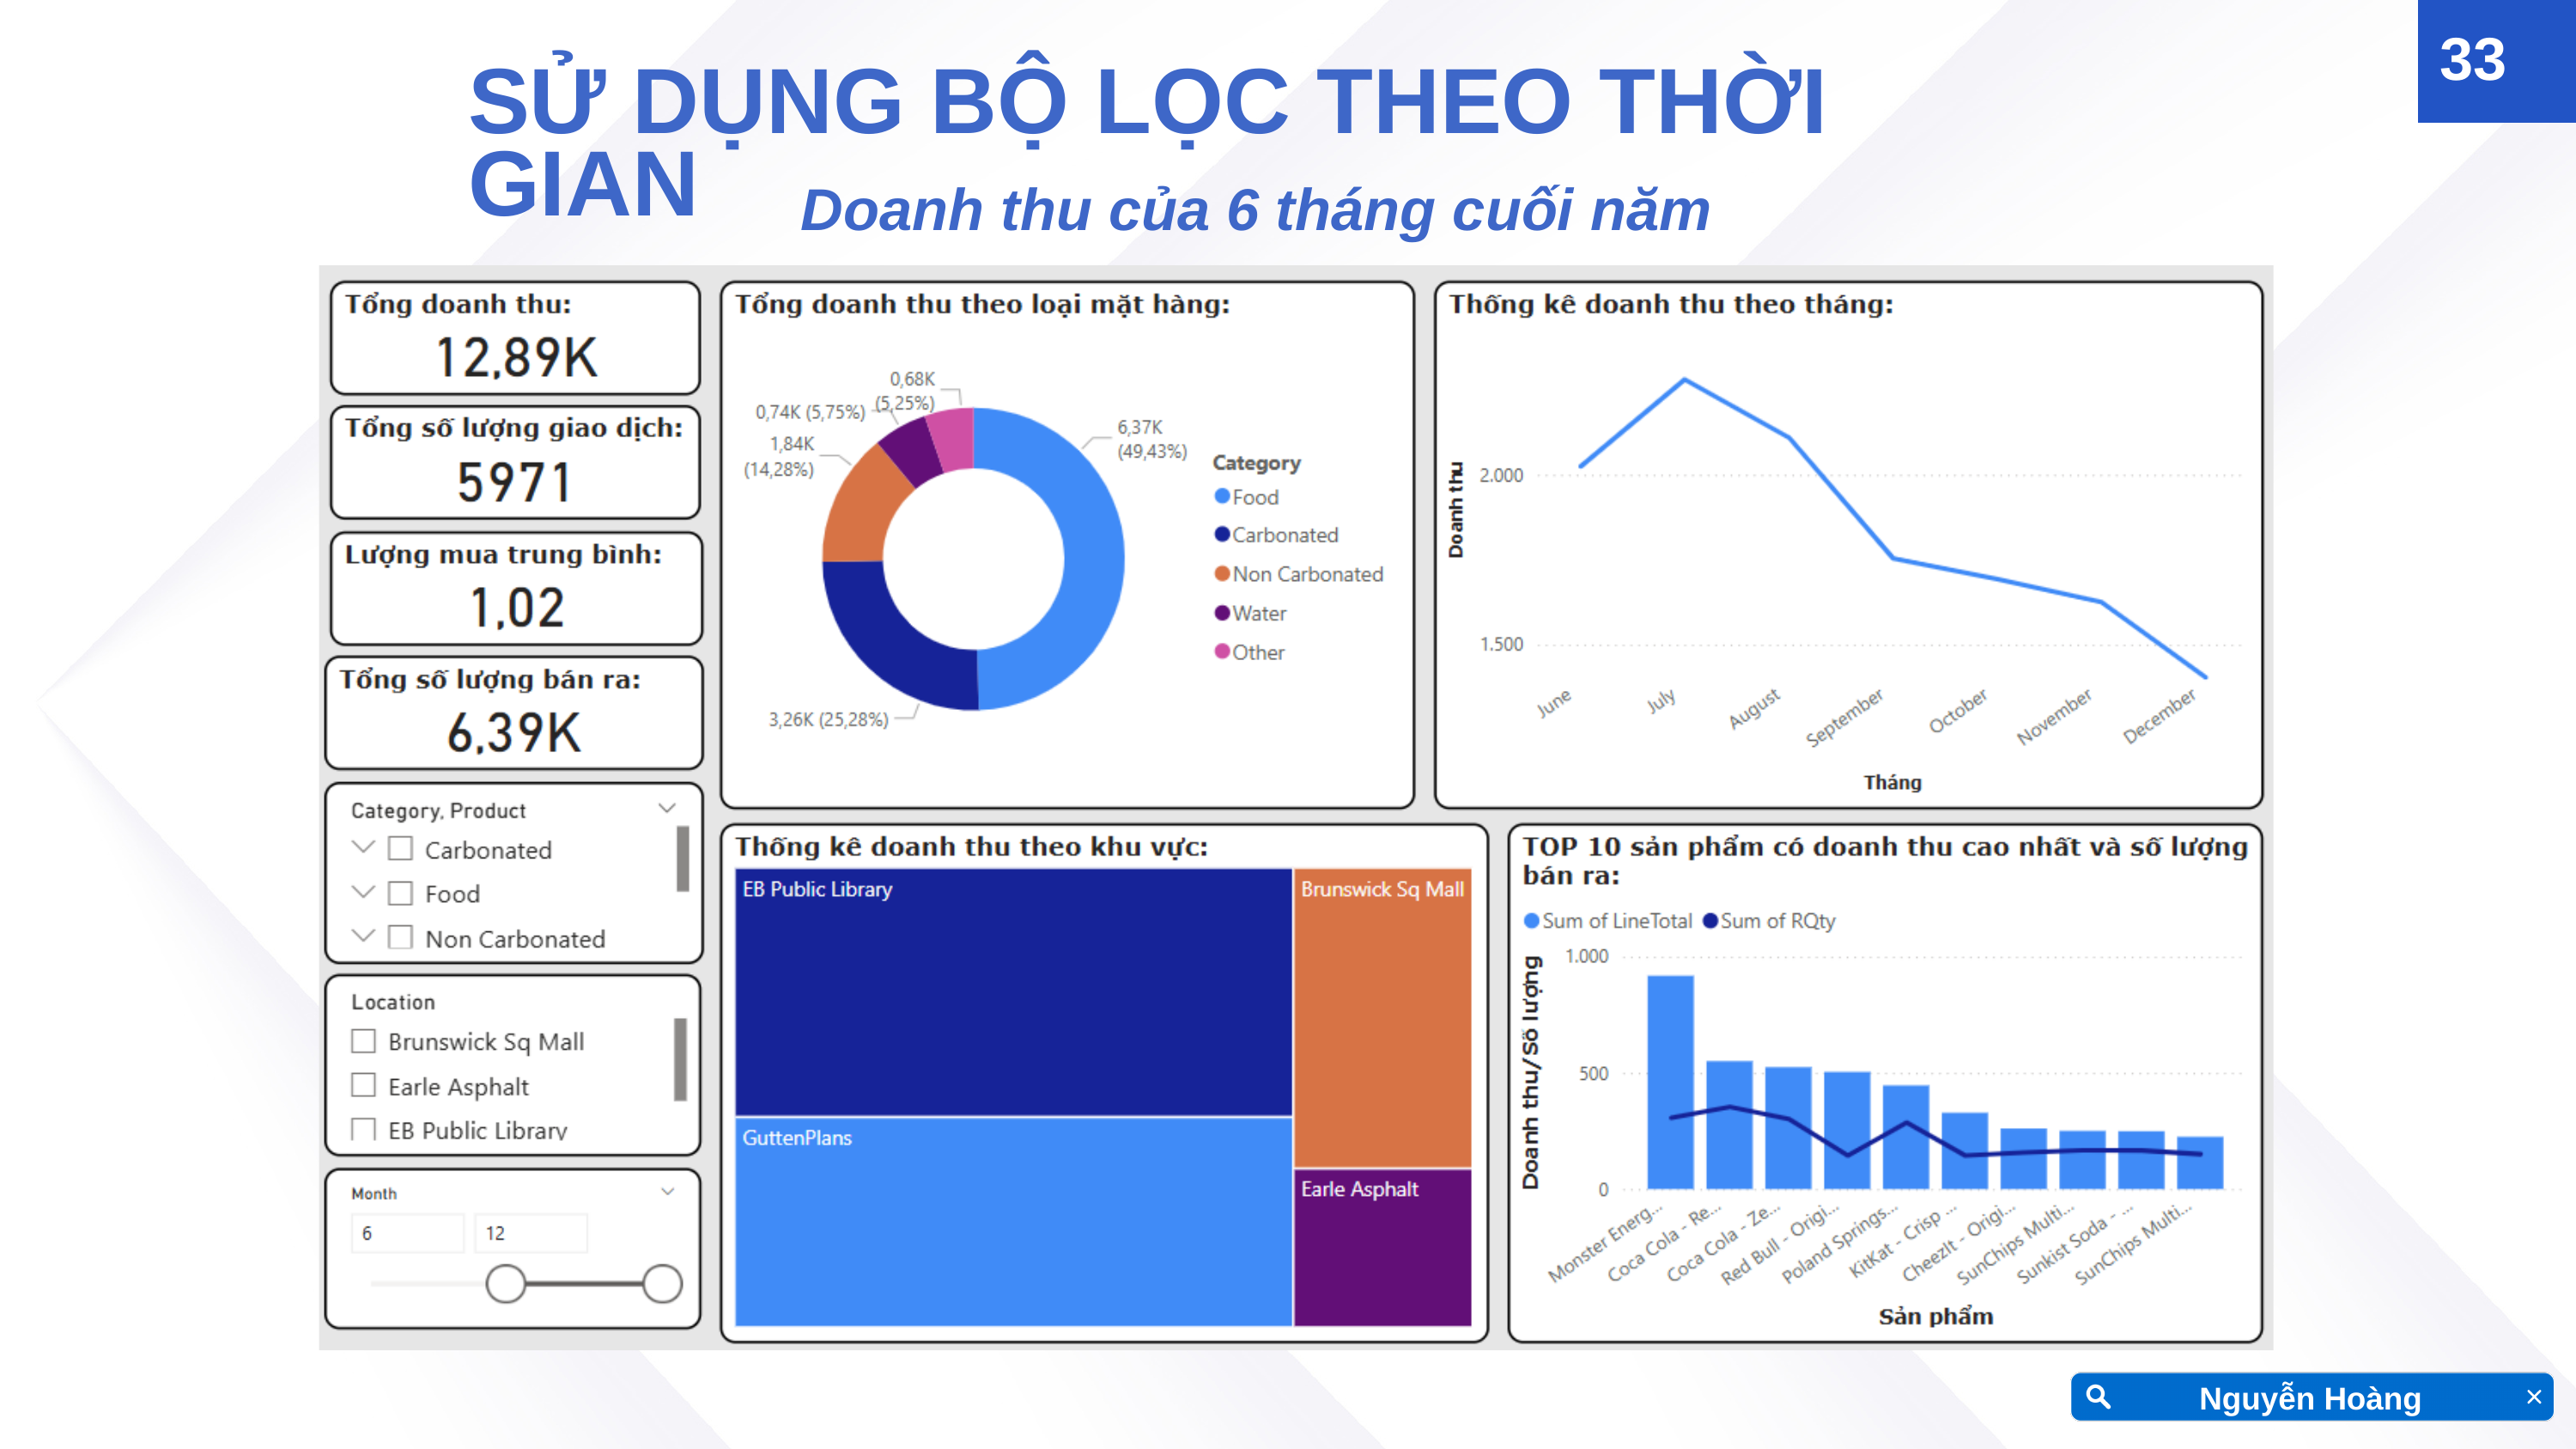

33
SỬ DỤNG BỘ LỌC THEO THỜI GIAN
Doanh thu của 6 tháng cuối năm

Nguyễn Hoàng